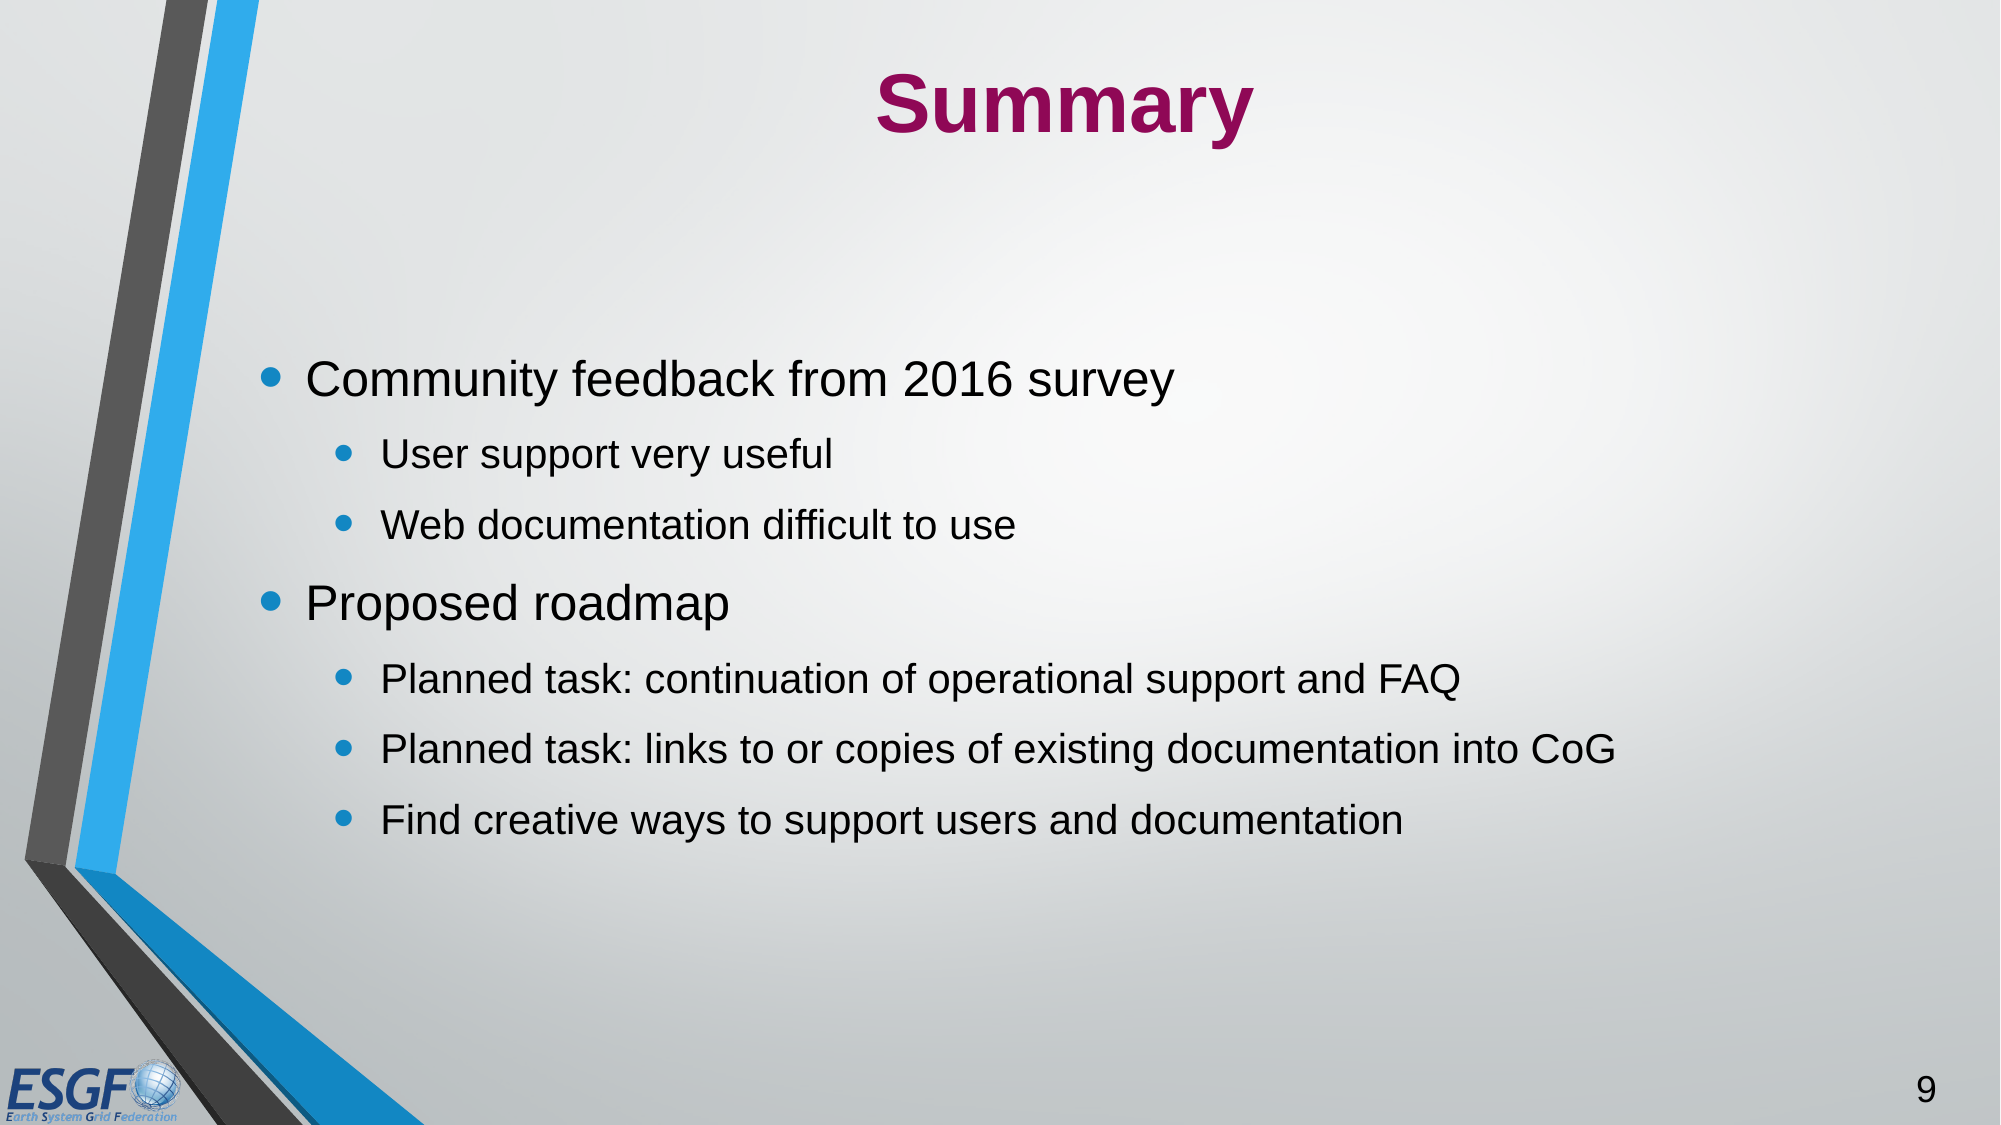

# Summary
Community feedback from 2016 survey
User support very useful
Web documentation difficult to use
Proposed roadmap
Planned task: continuation of operational support and FAQ
Planned task: links to or copies of existing documentation into CoG
Find creative ways to support users and documentation